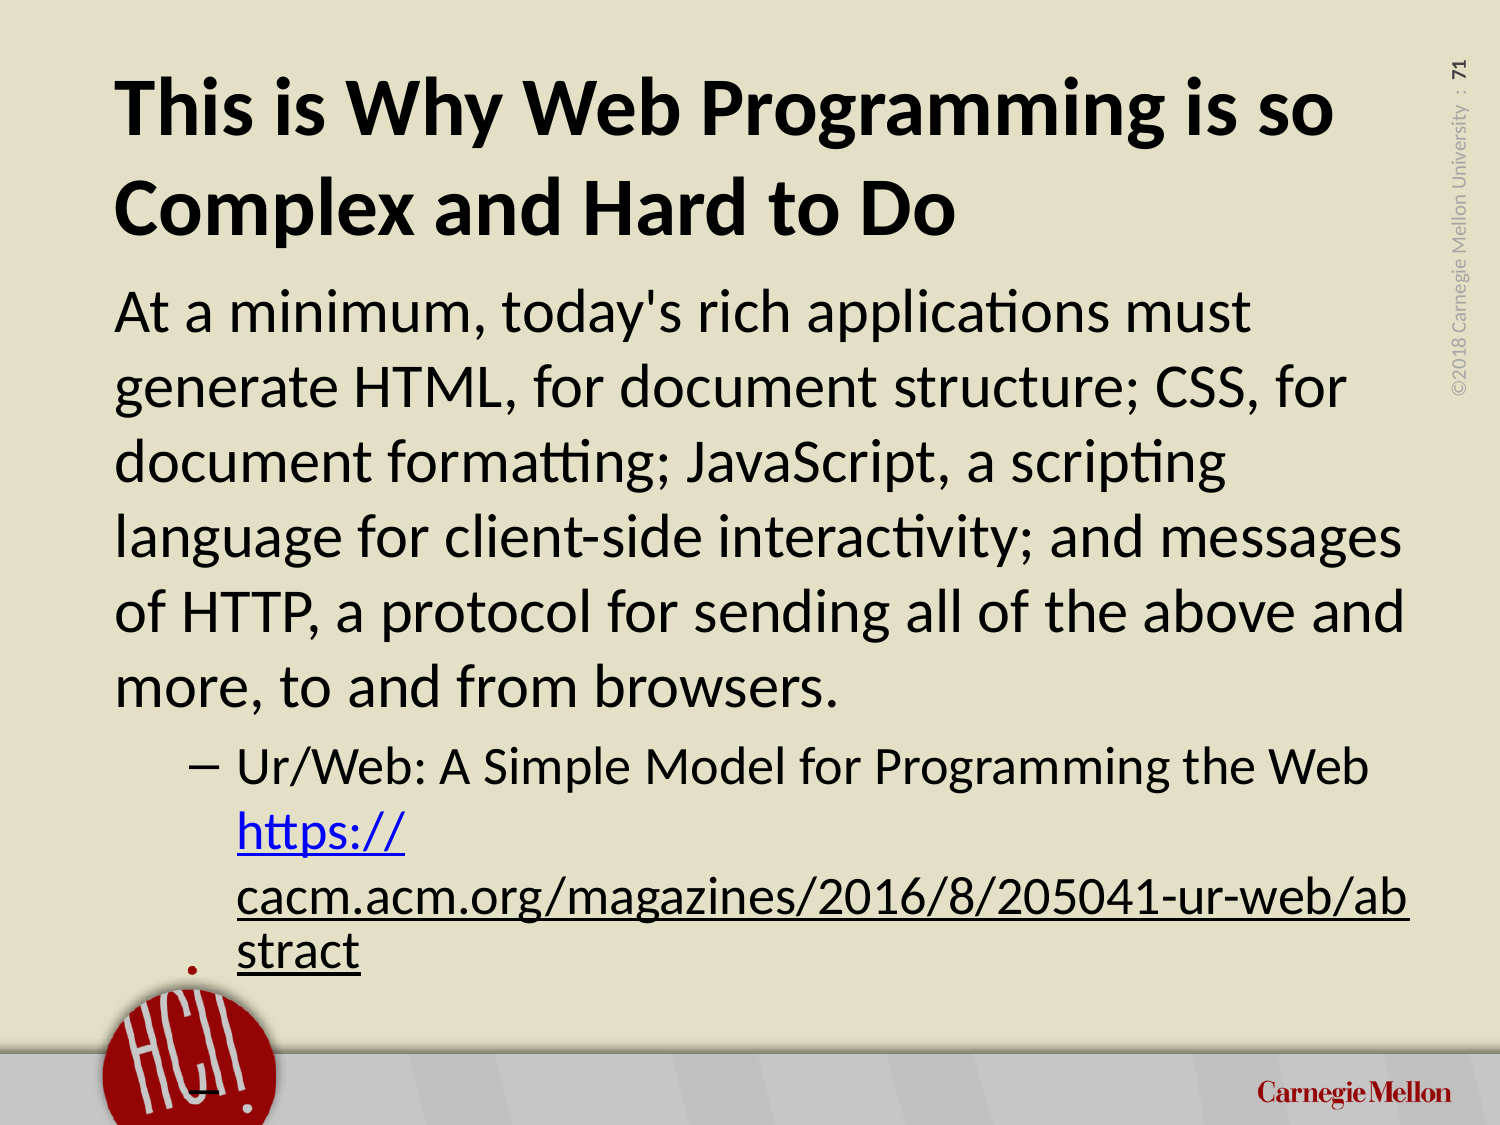

# This is Why Web Programming is so Complex and Hard to Do
At a minimum, today's rich applications must generate HTML, for document structure; CSS, for document formatting; JavaScript, a scripting language for client-side interactivity; and messages of HTTP, a protocol for sending all of the above and more, to and from browsers.
Ur/Web: A Simple Model for Programming the Web
https://cacm.acm.org/magazines/2016/8/205041-ur-web/abstract